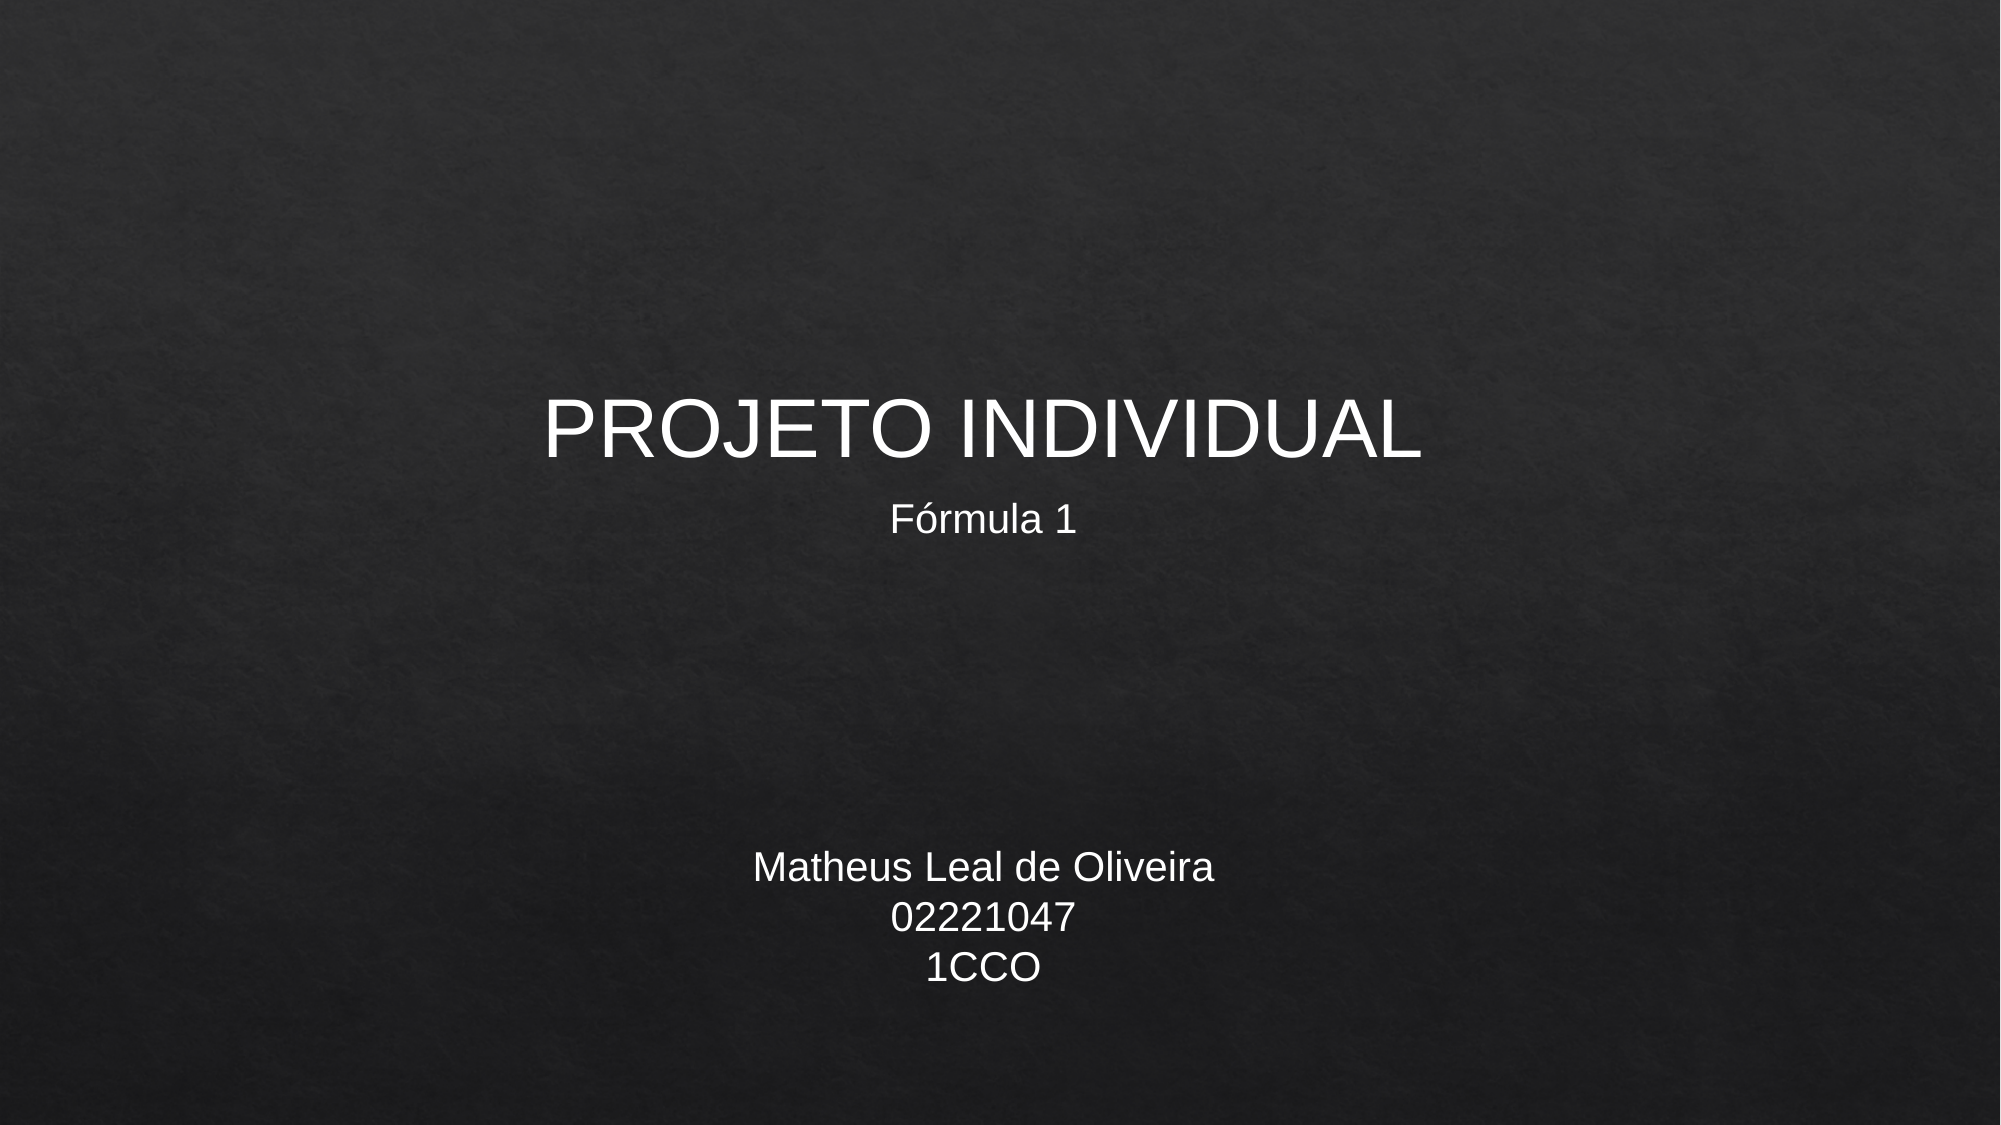

PROJETO INDIVIDUAL
Fórmula 1
Matheus Leal de Oliveira
02221047
1CCO